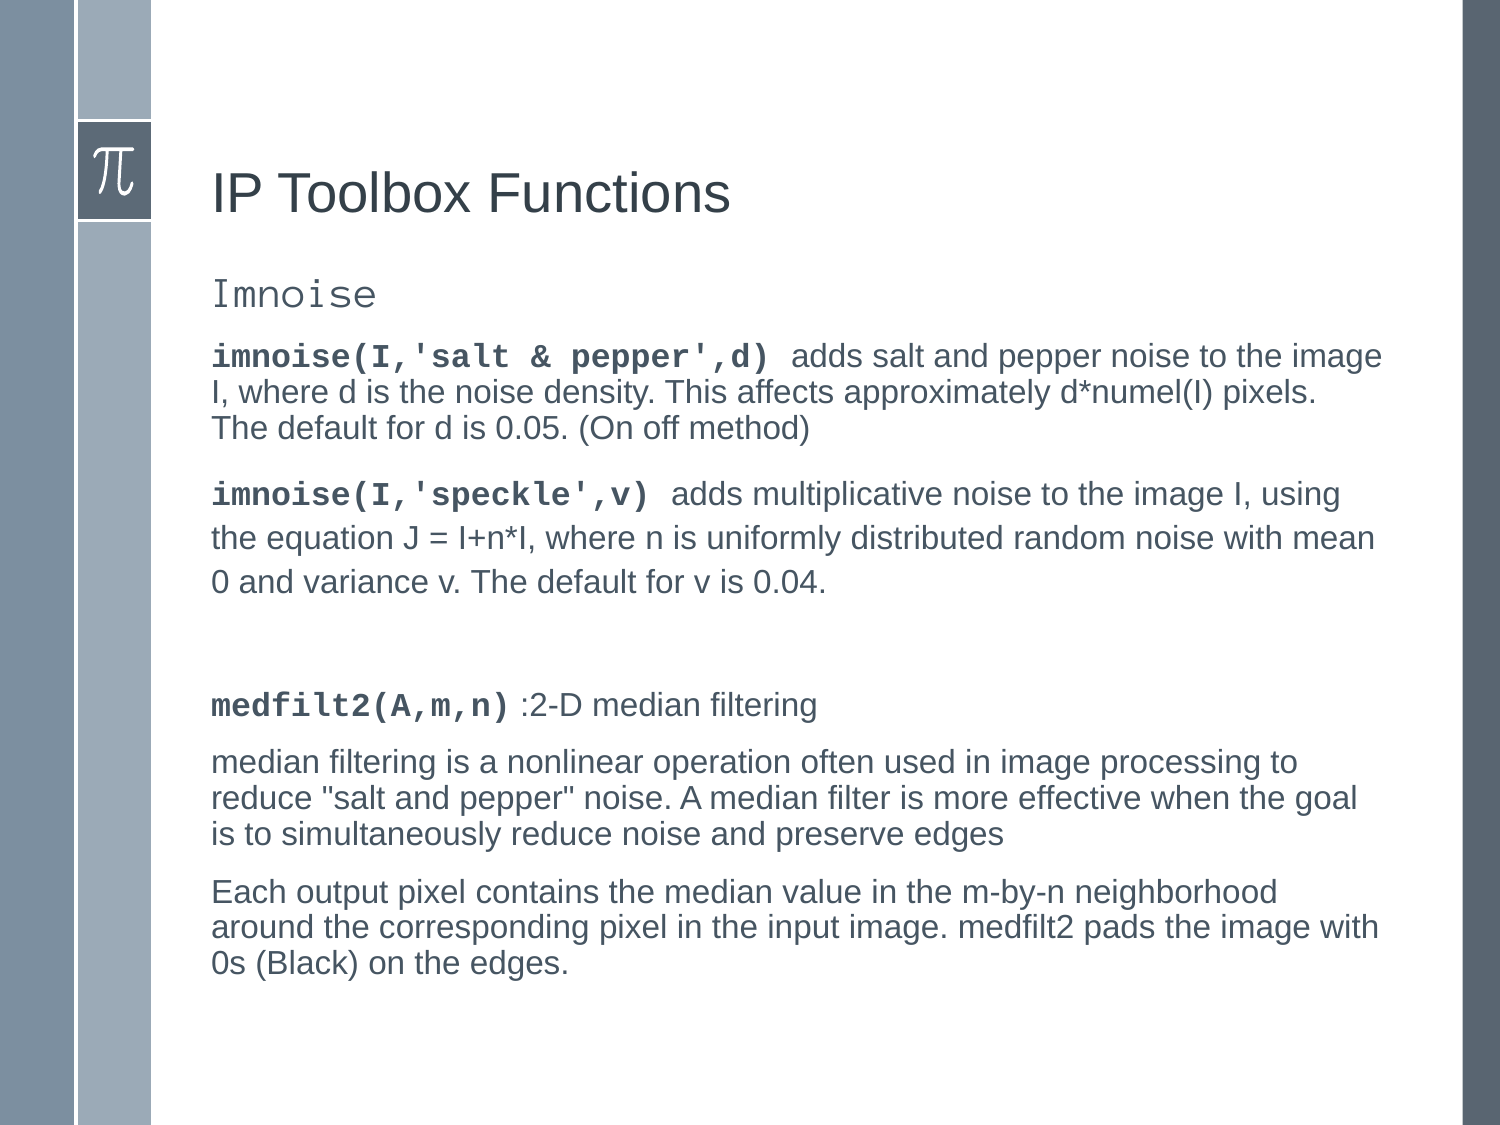

# IP Toolbox Functions
Imnoise
imnoise(I,'salt & pepper',d) adds salt and pepper noise to the image I, where d is the noise density. This affects approximately d*numel(I) pixels. The default for d is 0.05. (On off method)
imnoise(I,'speckle',v) adds multiplicative noise to the image I, using the equation J = I+n*I, where n is uniformly distributed random noise with mean 0 and variance v. The default for v is 0.04.

medfilt2(A,m,n) :2-D median filtering
median filtering is a nonlinear operation often used in image processing to reduce "salt and pepper" noise. A median filter is more effective when the goal is to simultaneously reduce noise and preserve edges
Each output pixel contains the median value in the m-by-n neighborhood around the corresponding pixel in the input image. medfilt2 pads the image with 0s (Black) on the edges.